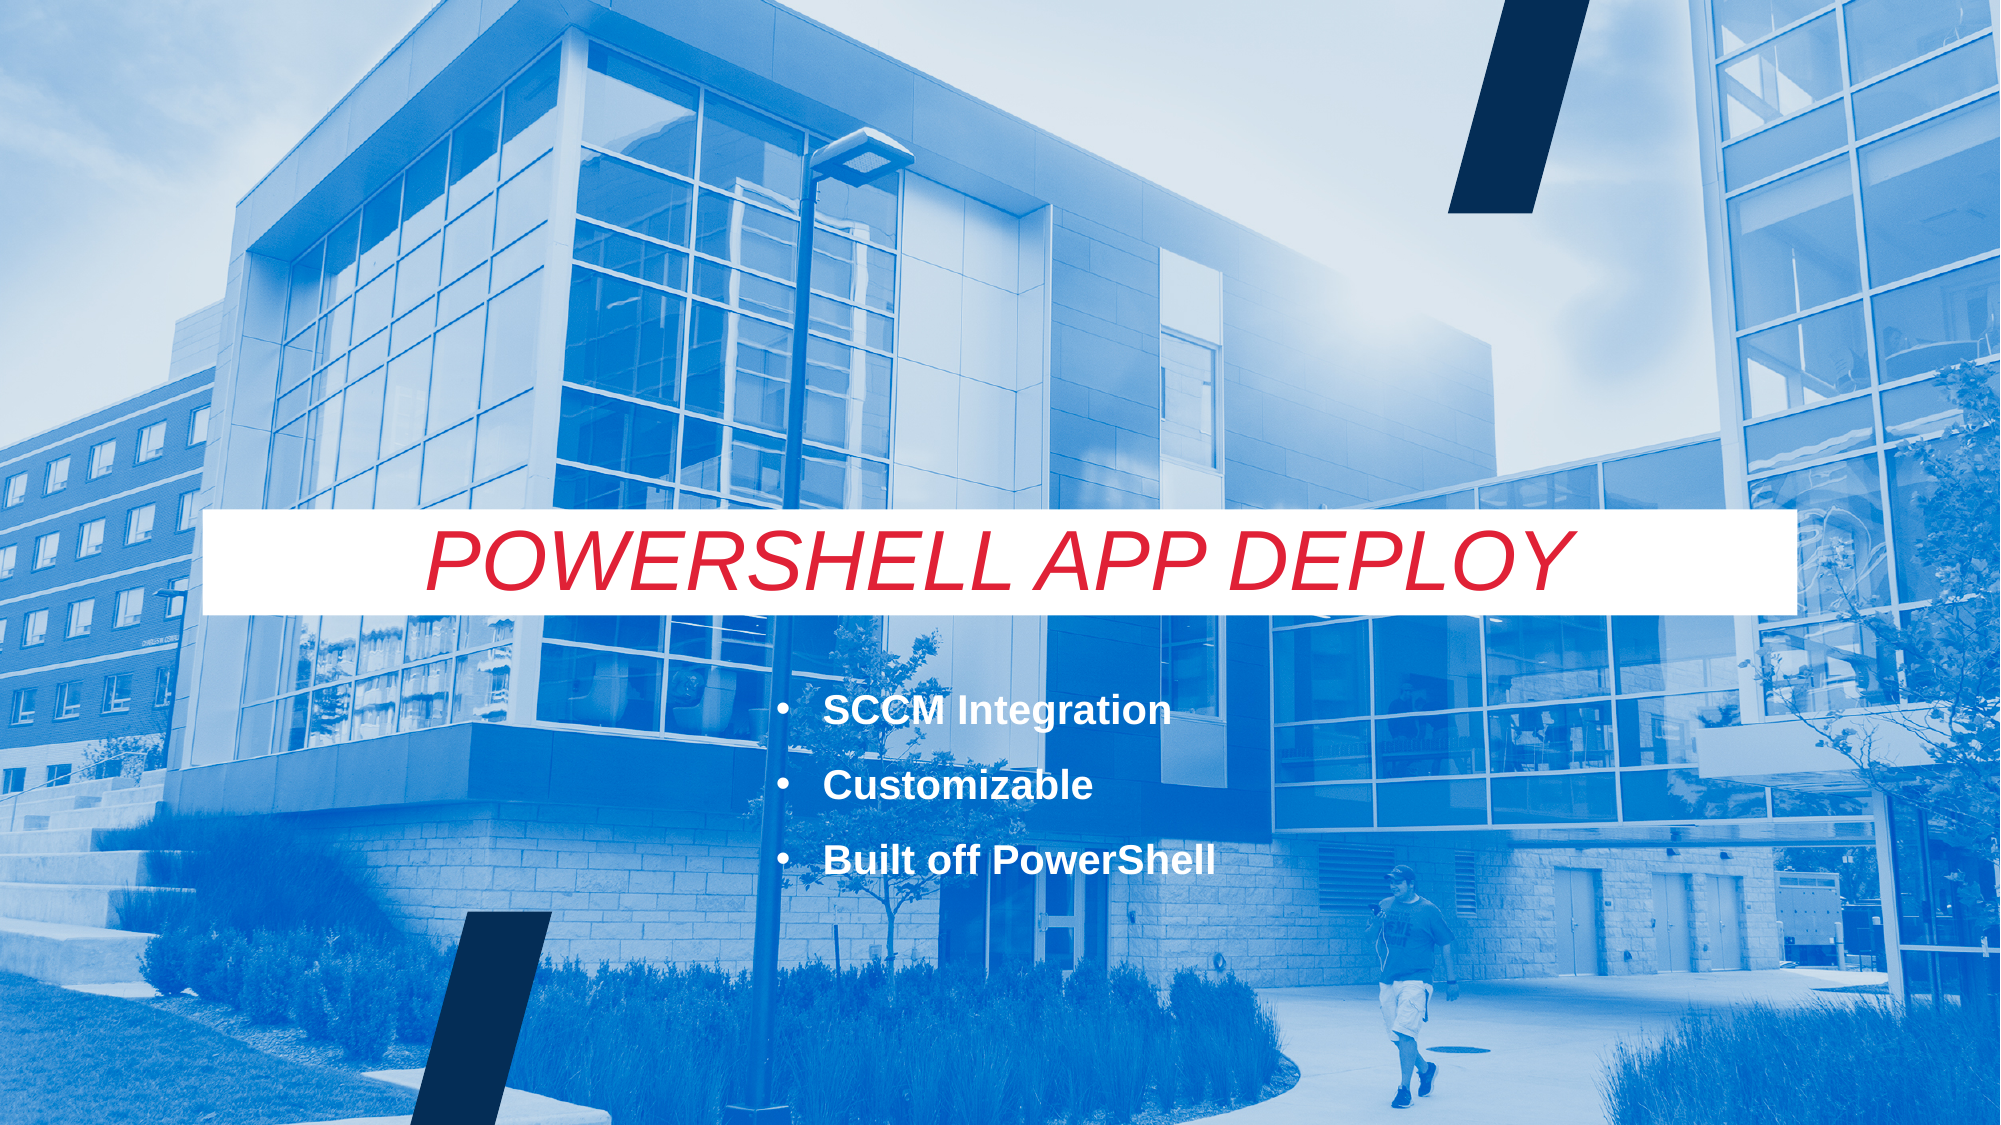

PowerShell App Deploy
SCCM Integration
Customizable
Built off PowerShell